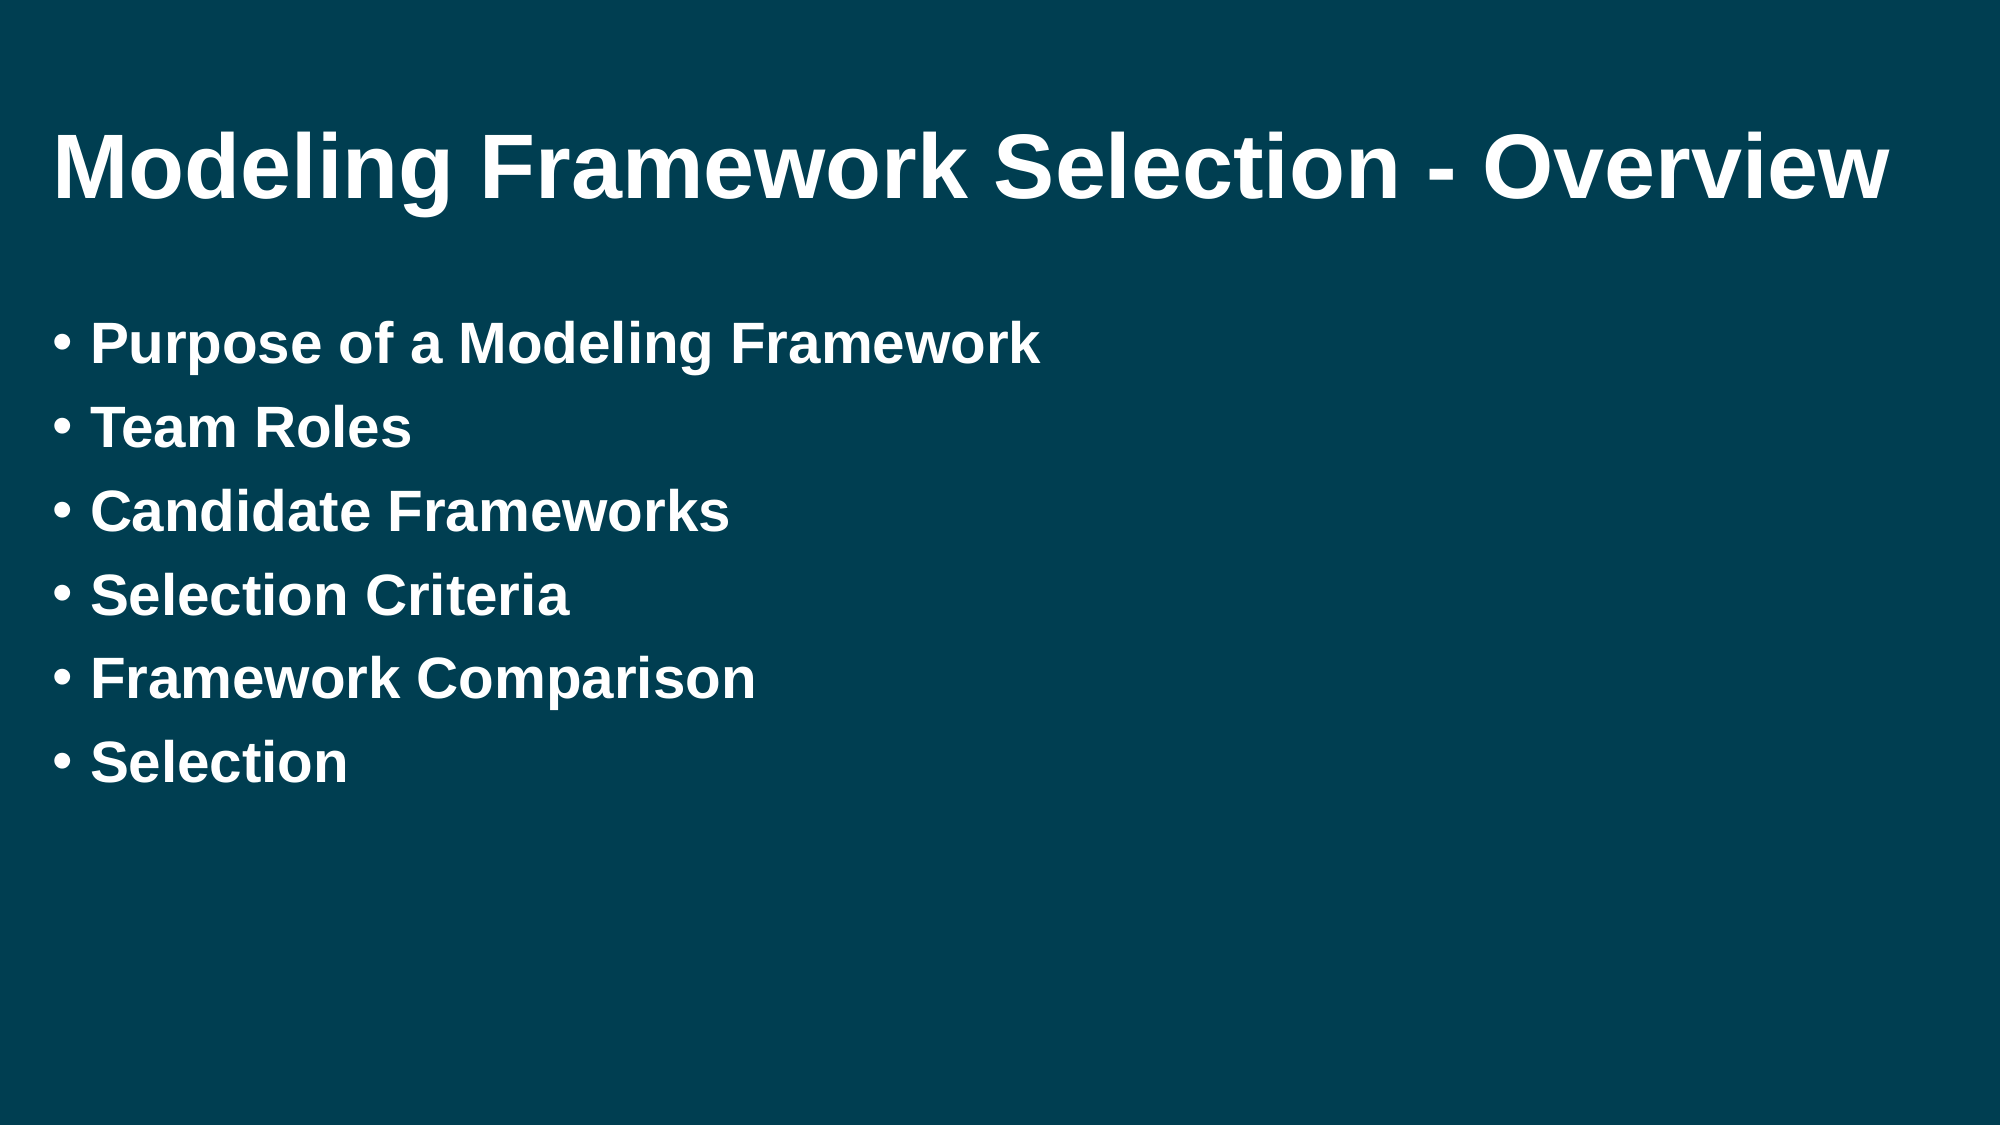

# Modeling Framework Selection - Overview
Purpose of a Modeling Framework
Team Roles
Candidate Frameworks
Selection Criteria
Framework Comparison
Selection